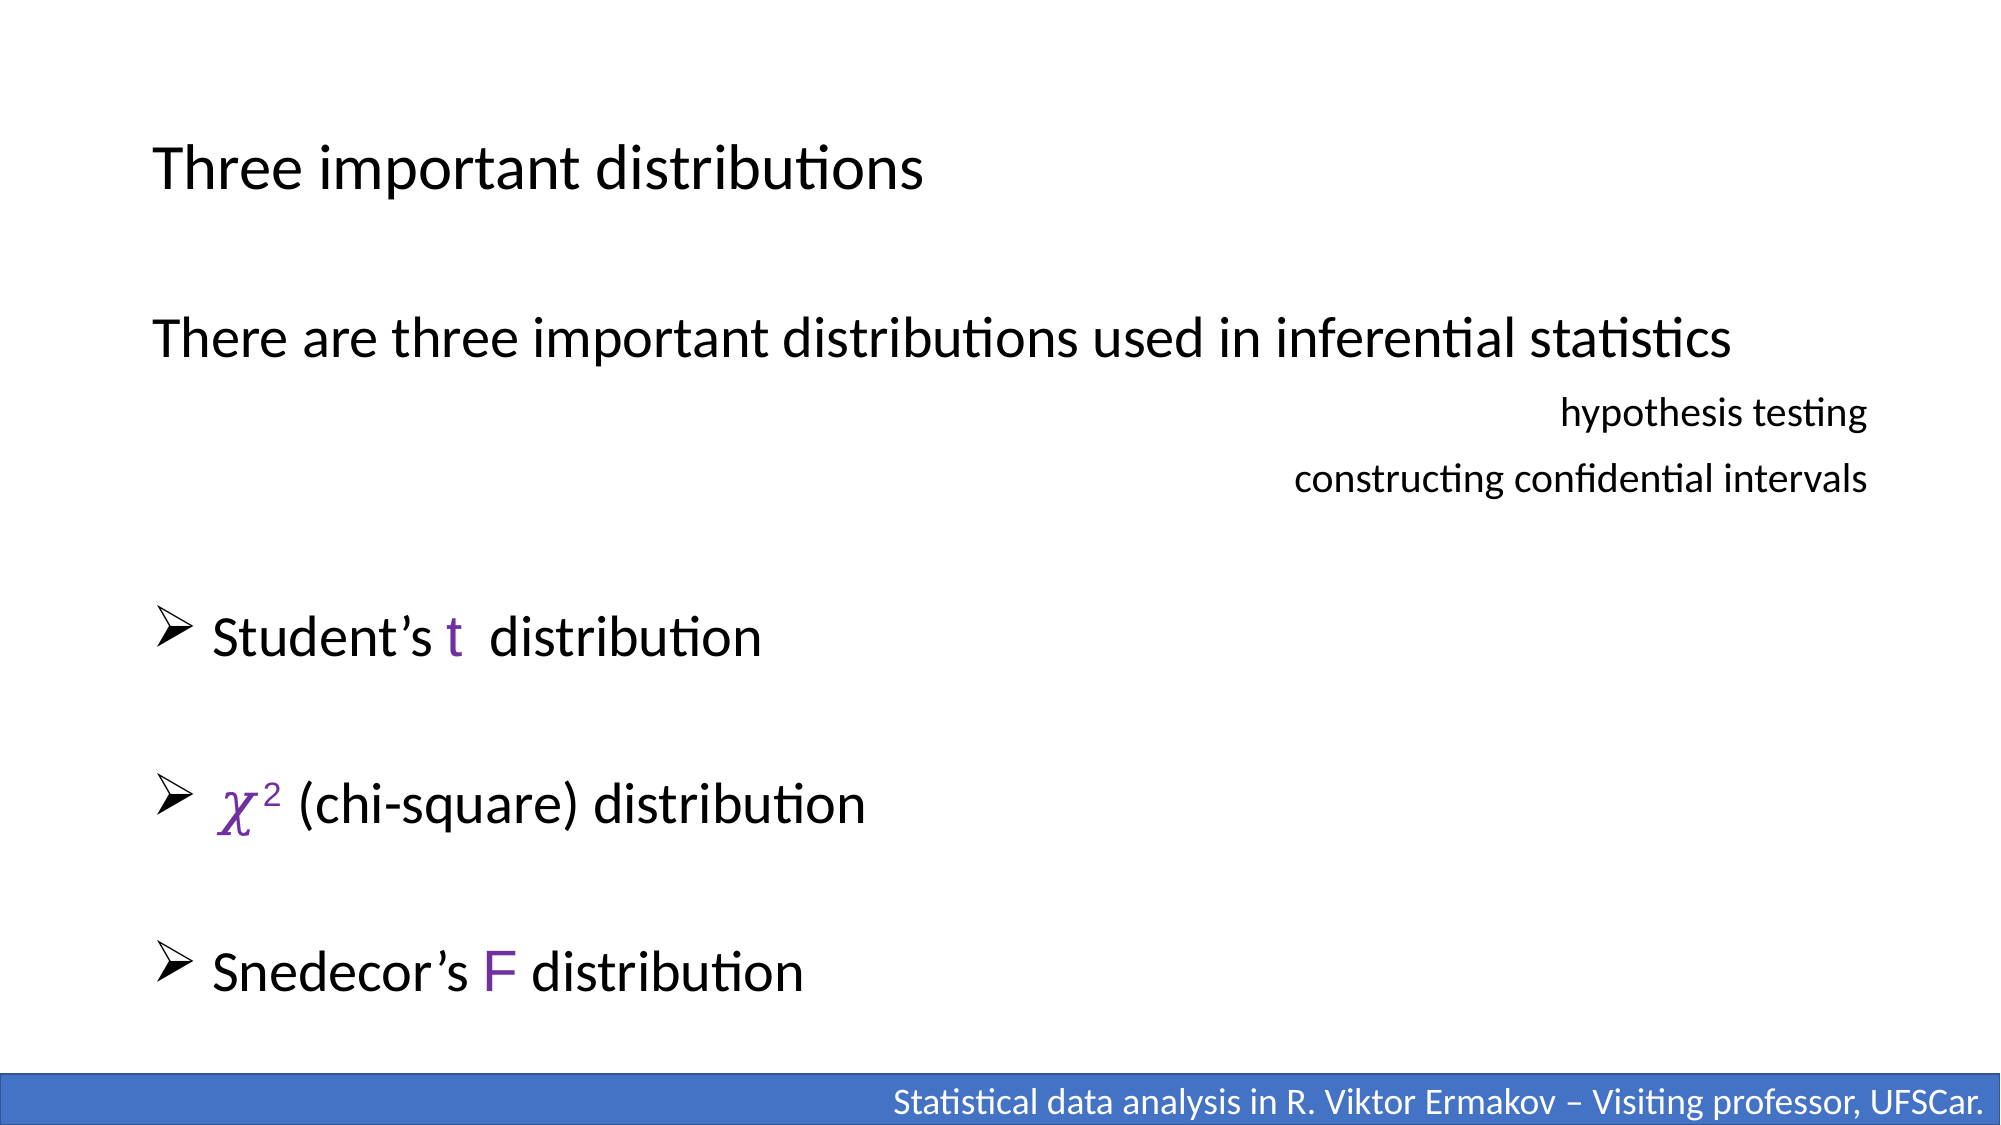

# Three important distributions
There are three important distributions used in inferential statistics
hypothesis testing
constructing confidential intervals

 Student’s t  distribution

 𝜒2 (chi-square) distribution

 Snedecor’s F distribution
 Statistical data analysis in R. Viktor Ermakov – Visiting professor, UFSCar.